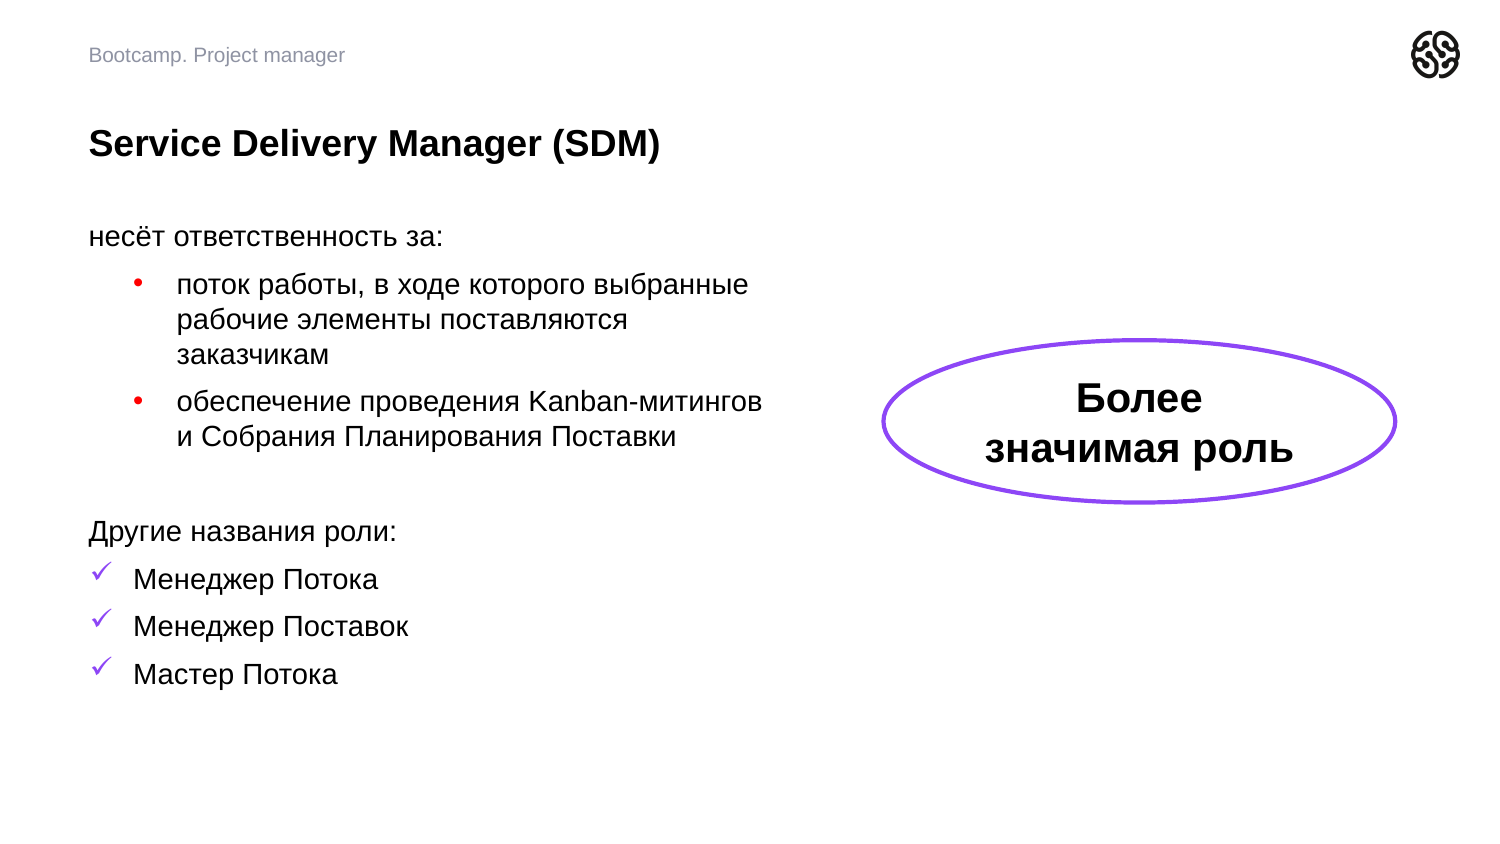

Bootcamp. Project manager
# Service Delivery Manager (SDM)
несёт ответственность за:
поток работы, в ходе которого выбранные рабочие элементы поставляются заказчикам
обеспечение проведения Kanban-митингов и Собрания Планирования Поставки

Другие названия роли:
Менеджер Потока
Менеджер Поставок
Мастер Потока
Более значимая роль